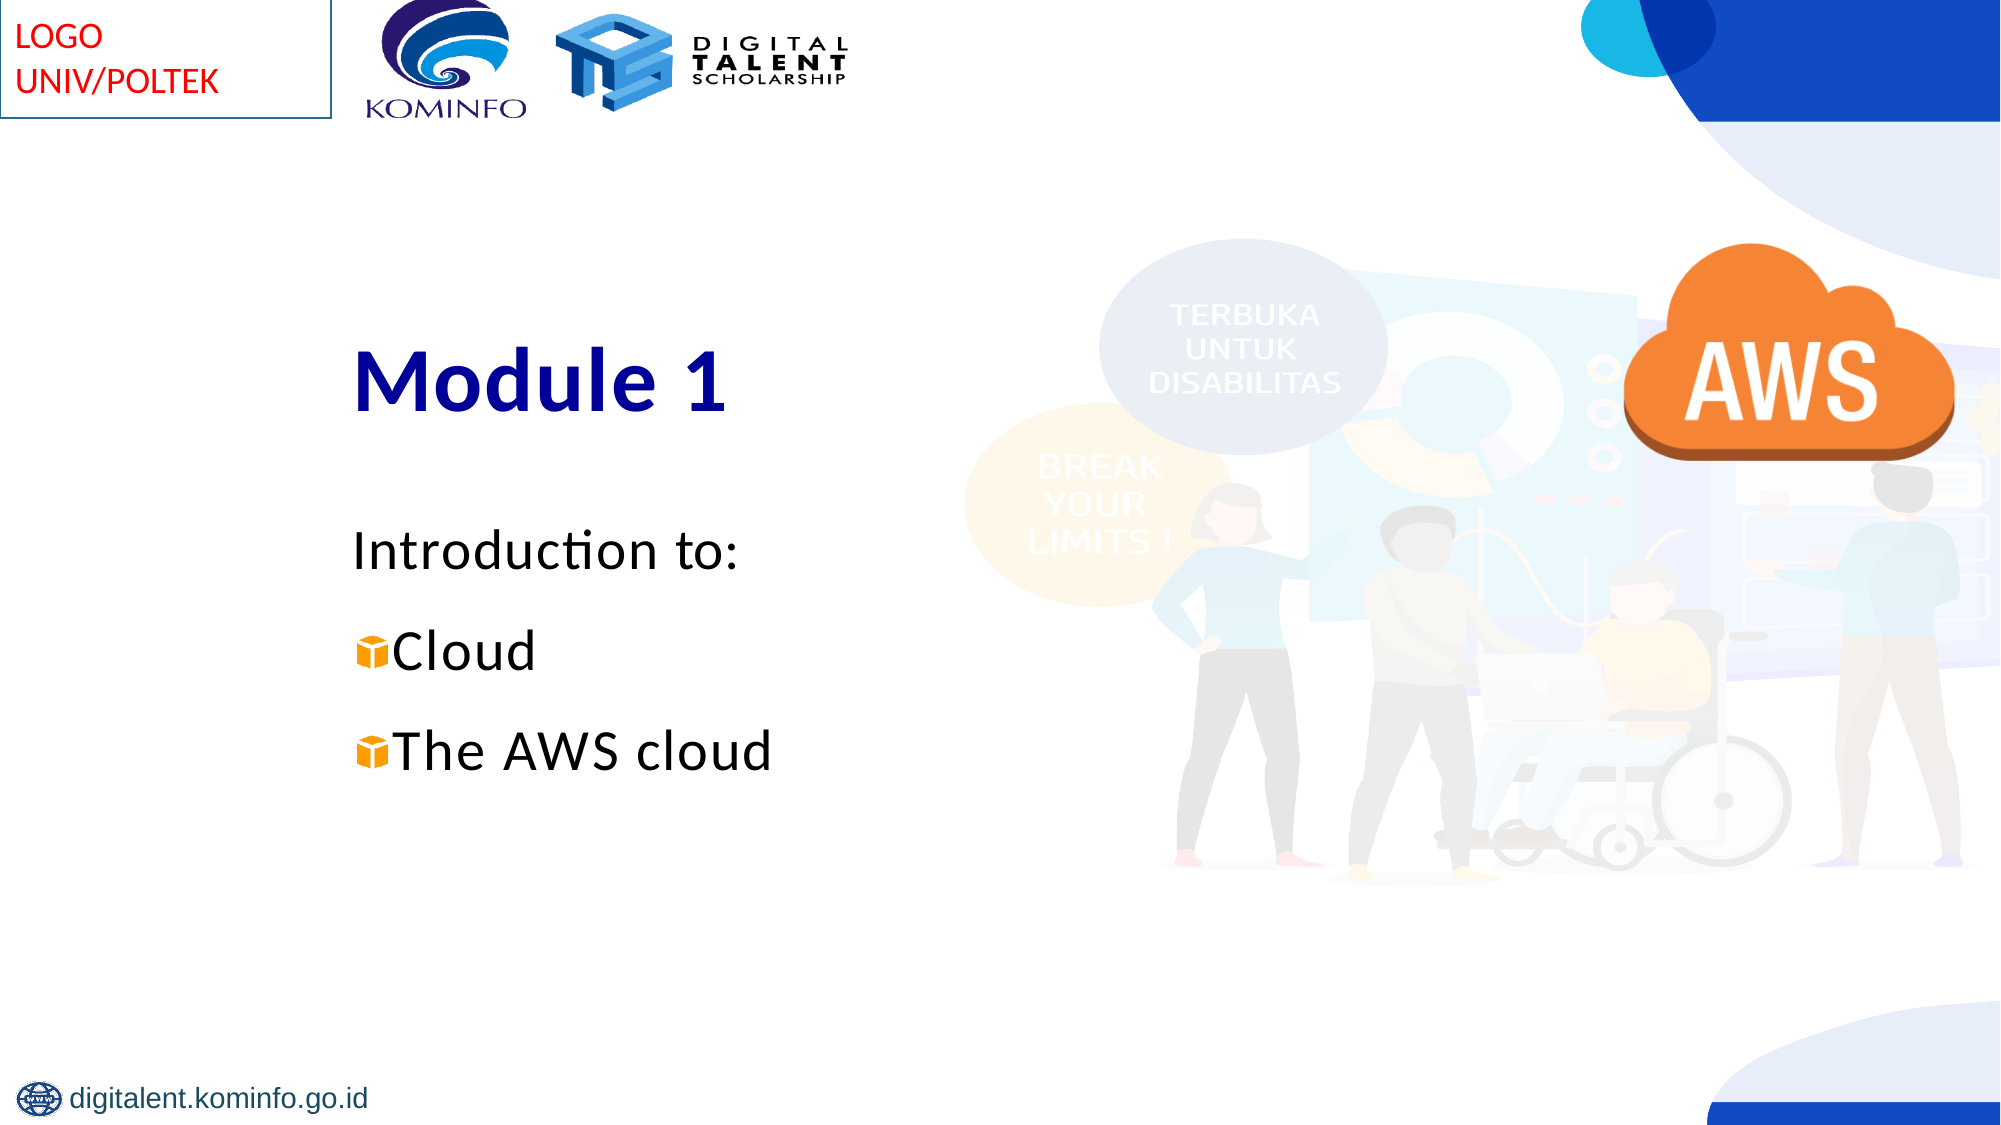

# Module 1
Introduction to:
Cloud
The AWS cloud